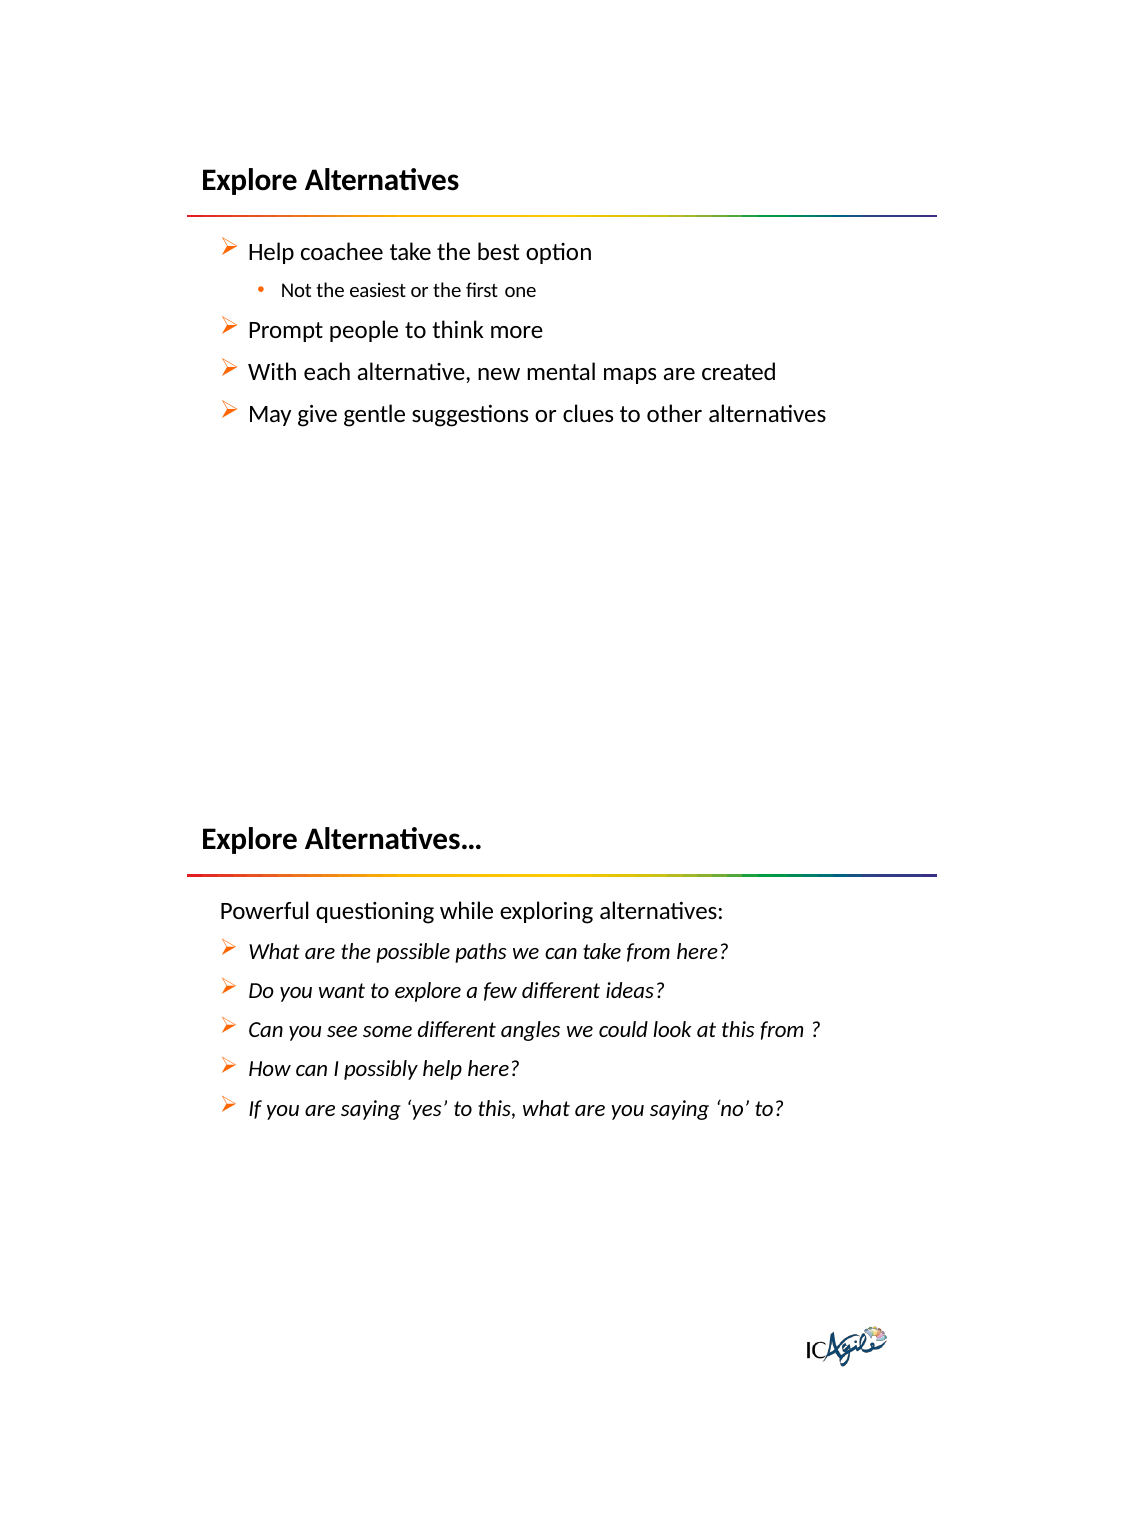

Explore Alternatives

Help coachee take the best option
Not the easiest or the first one
Prompt people to think more
With each alternative, new mental maps are created
May give gentle suggestions or clues to other alternatives

Explore Alternatives…

Powerful questioning while exploring alternatives:
What are the possible paths we can take from here?
Do you want to explore a few different ideas?
Can you see some different angles we could look at this from ?
How can I possibly help here?
If you are saying ‘yes’ to this, what are you saying ‘no’ to?